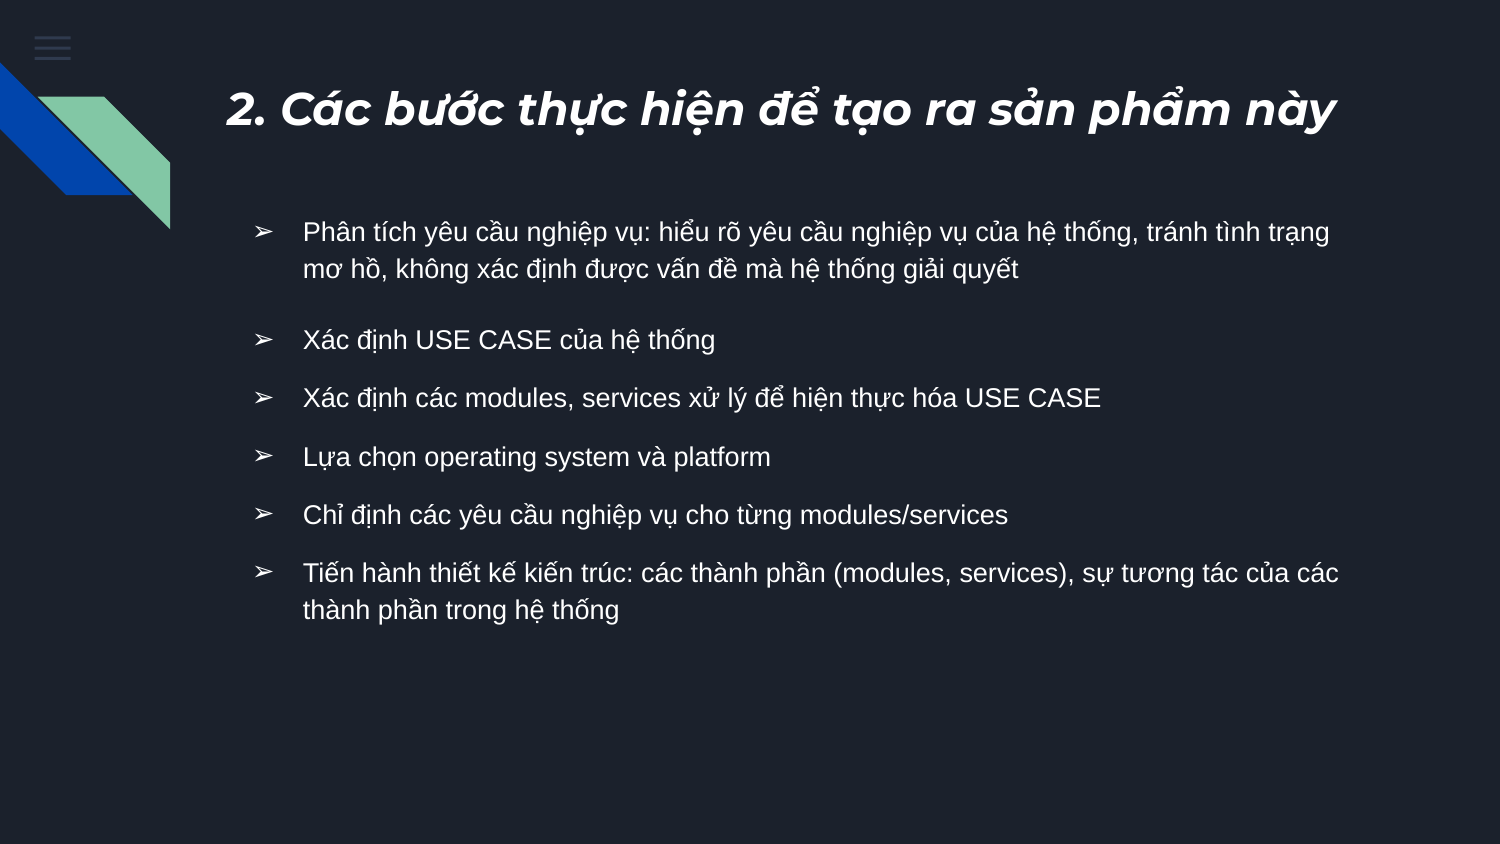

# 2. Các bước thực hiện để tạo ra sản phẩm này
Phân tích yêu cầu nghiệp vụ: hiểu rõ yêu cầu nghiệp vụ của hệ thống, tránh tình trạng mơ hồ, không xác định được vấn đề mà hệ thống giải quyết
Xác định USE CASE của hệ thống
Xác định các modules, services xử lý để hiện thực hóa USE CASE
Lựa chọn operating system và platform
Chỉ định các yêu cầu nghiệp vụ cho từng modules/services
Tiến hành thiết kế kiến trúc: các thành phần (modules, services), sự tương tác của các thành phần trong hệ thống